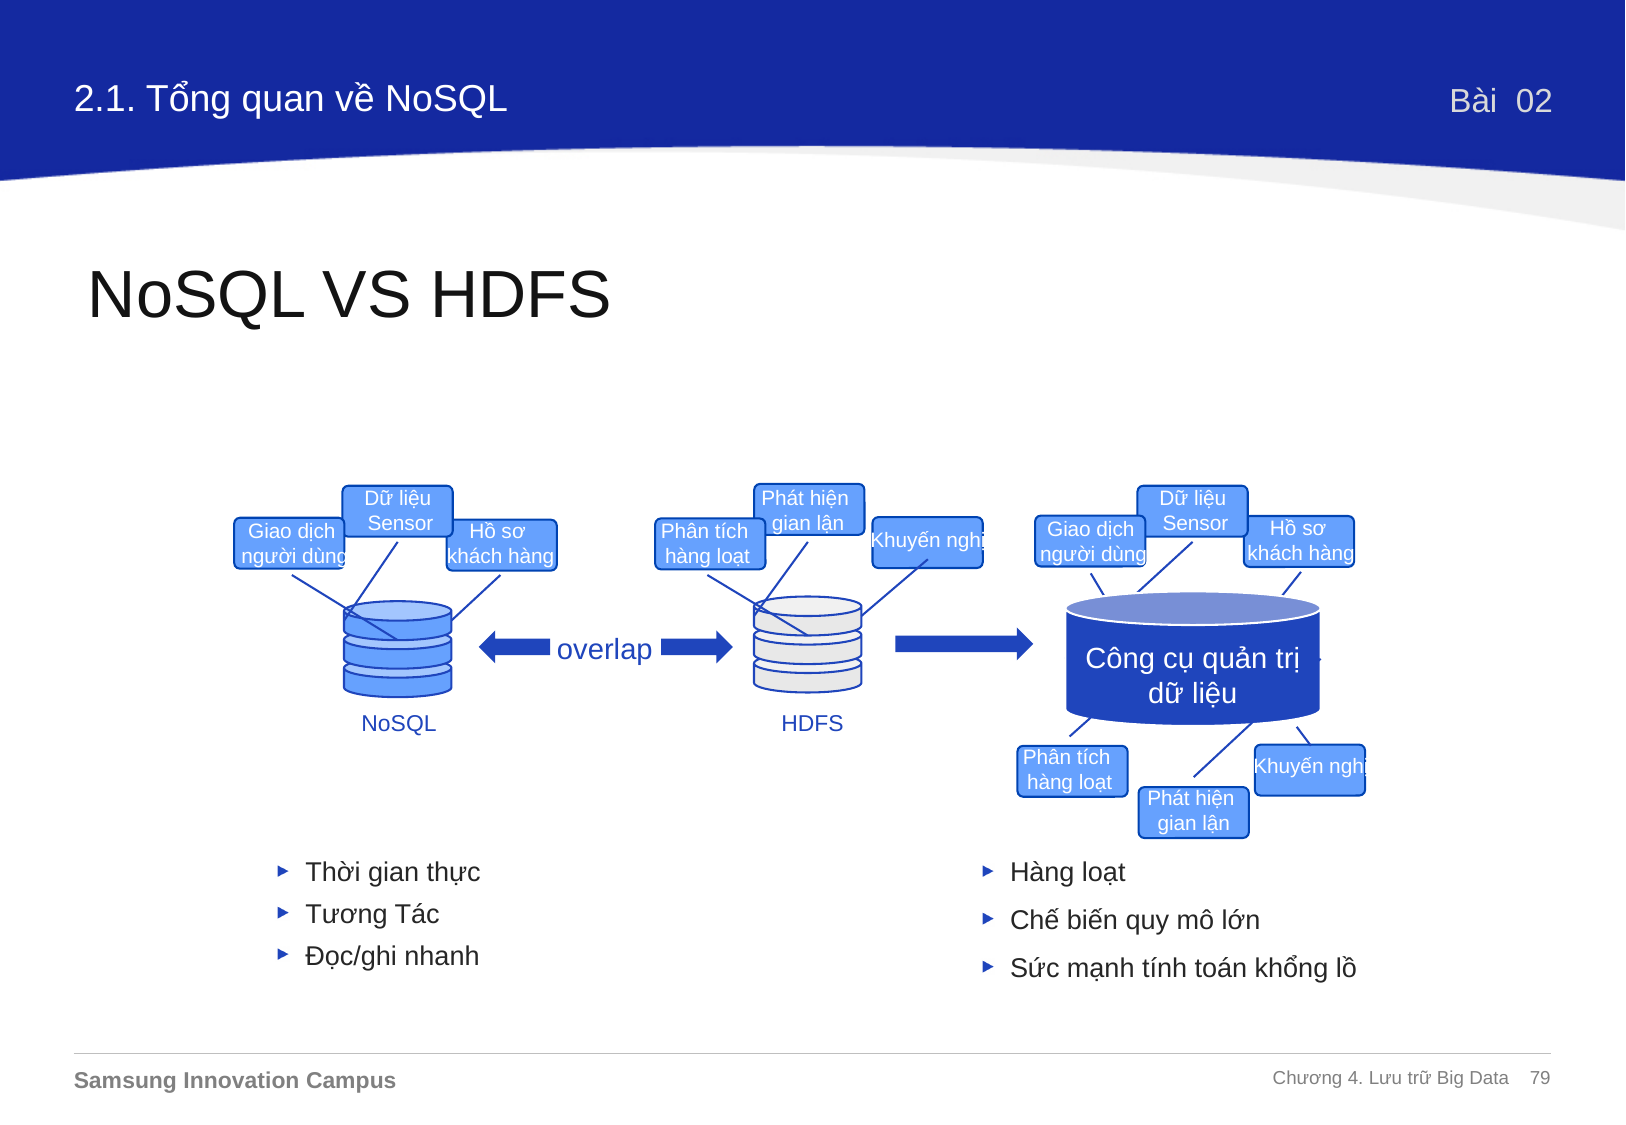

2.1. Tổng quan về NoSQL
Bài  02
NoSQL VS HDFS
Dữ liệu
 Sensor
Phát hiện
gian lận
Dữ liệu
 Sensor
Hồ sơ
khách hàng
Giao dịch
 người dùng
Giao dịch
 người dùng
Hồ sơ
khách hàng
Phân tích
hàng loạt
Khuyến nghị

overlap

Công cụ quản trị dữ liệu

NoSQL
HDFS
Phân tích
hàng loạt
Khuyến nghị
Phát hiện
gian lận

Thời gian thực
Tương Tác
Đọc/ghi nhanh
Hàng loạt
Chế biến quy mô lớn
Sức mạnh tính toán khổng lồ